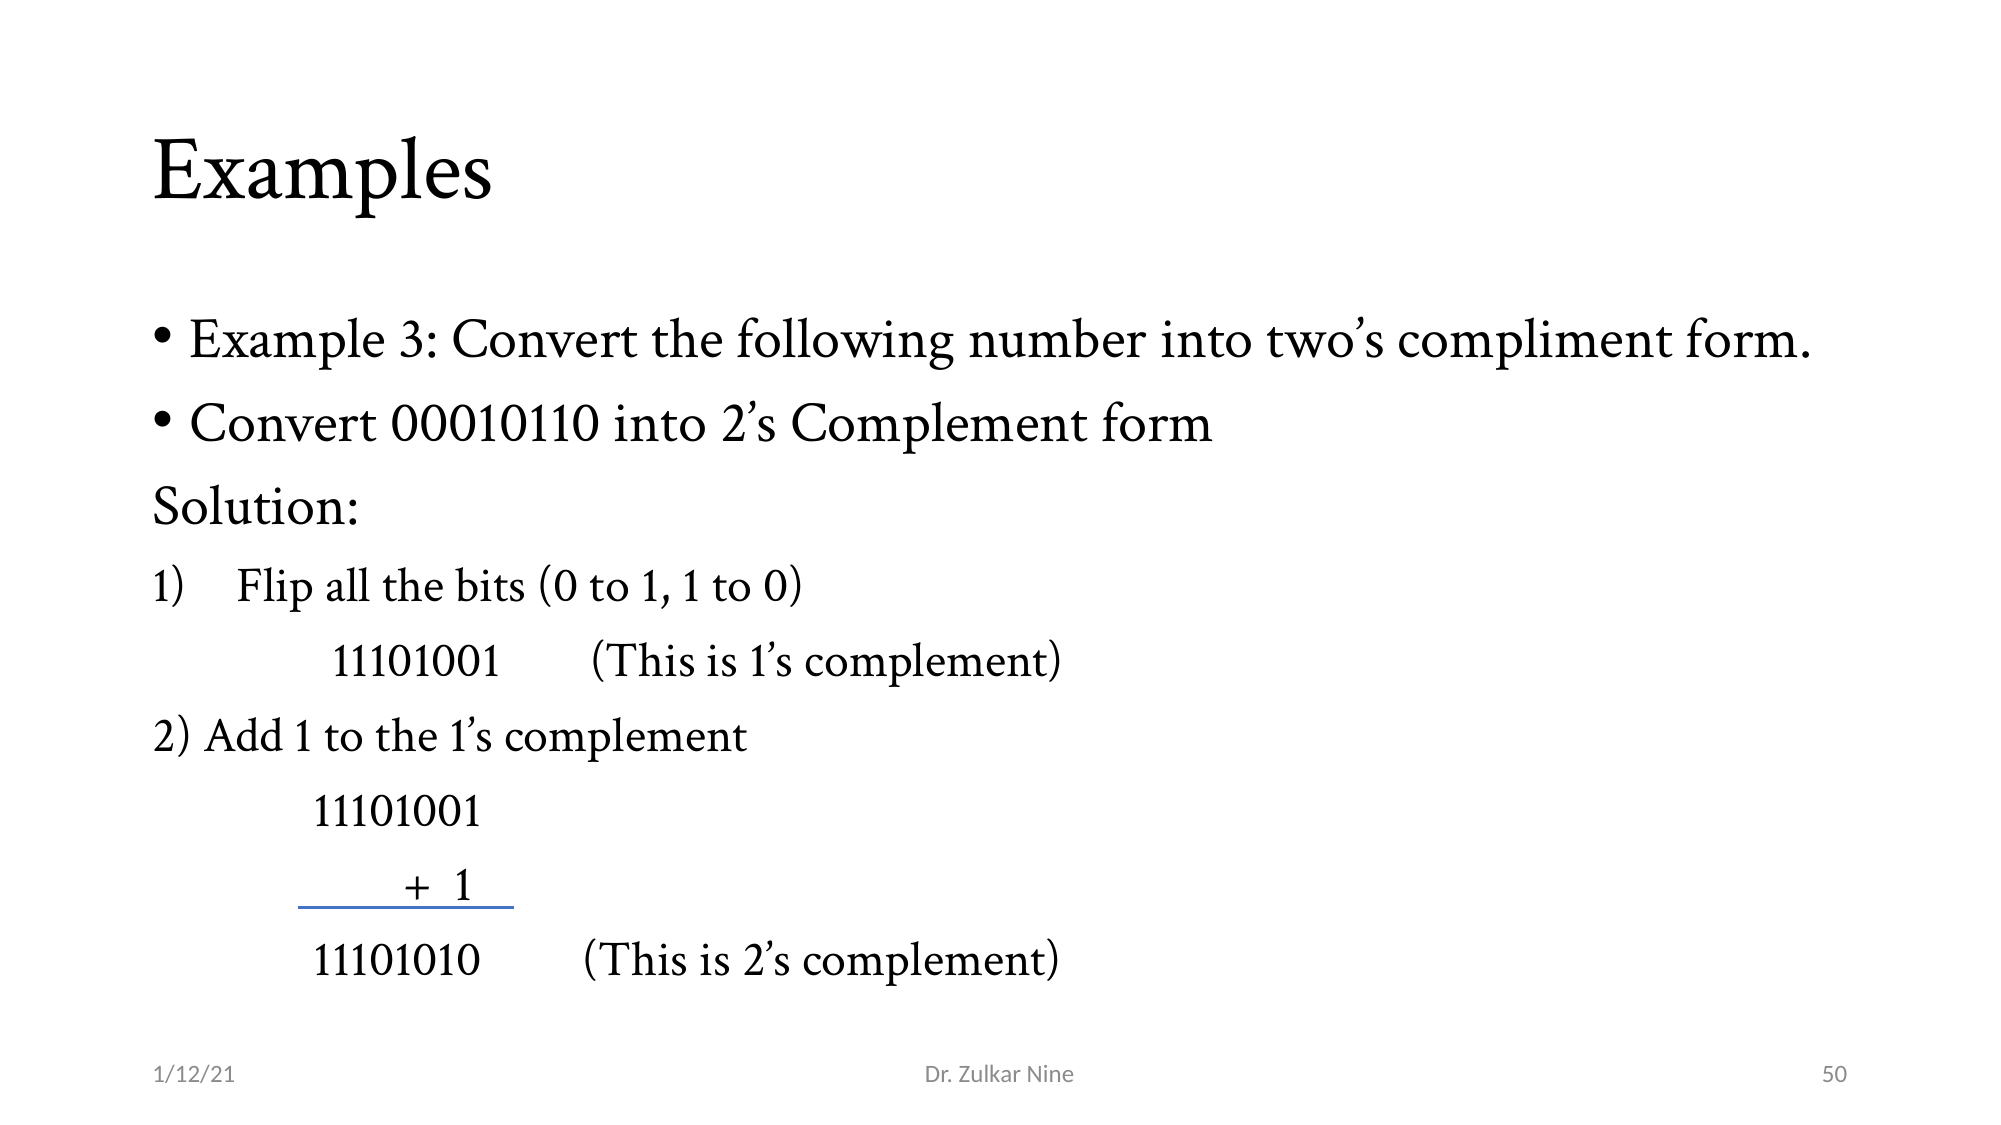

# Examples
Example 3: Convert the following number into two’s compliment form.
Convert 00010110 into 2’s Complement form
Solution:
Flip all the bits (0 to 1, 1 to 0)
                11101001        (This is 1’s complement)
2) Add 1 to the 1’s complement
	 11101001
	         +  1
	 11101010         (This is 2’s complement)
1/12/21
Dr. Zulkar Nine
50